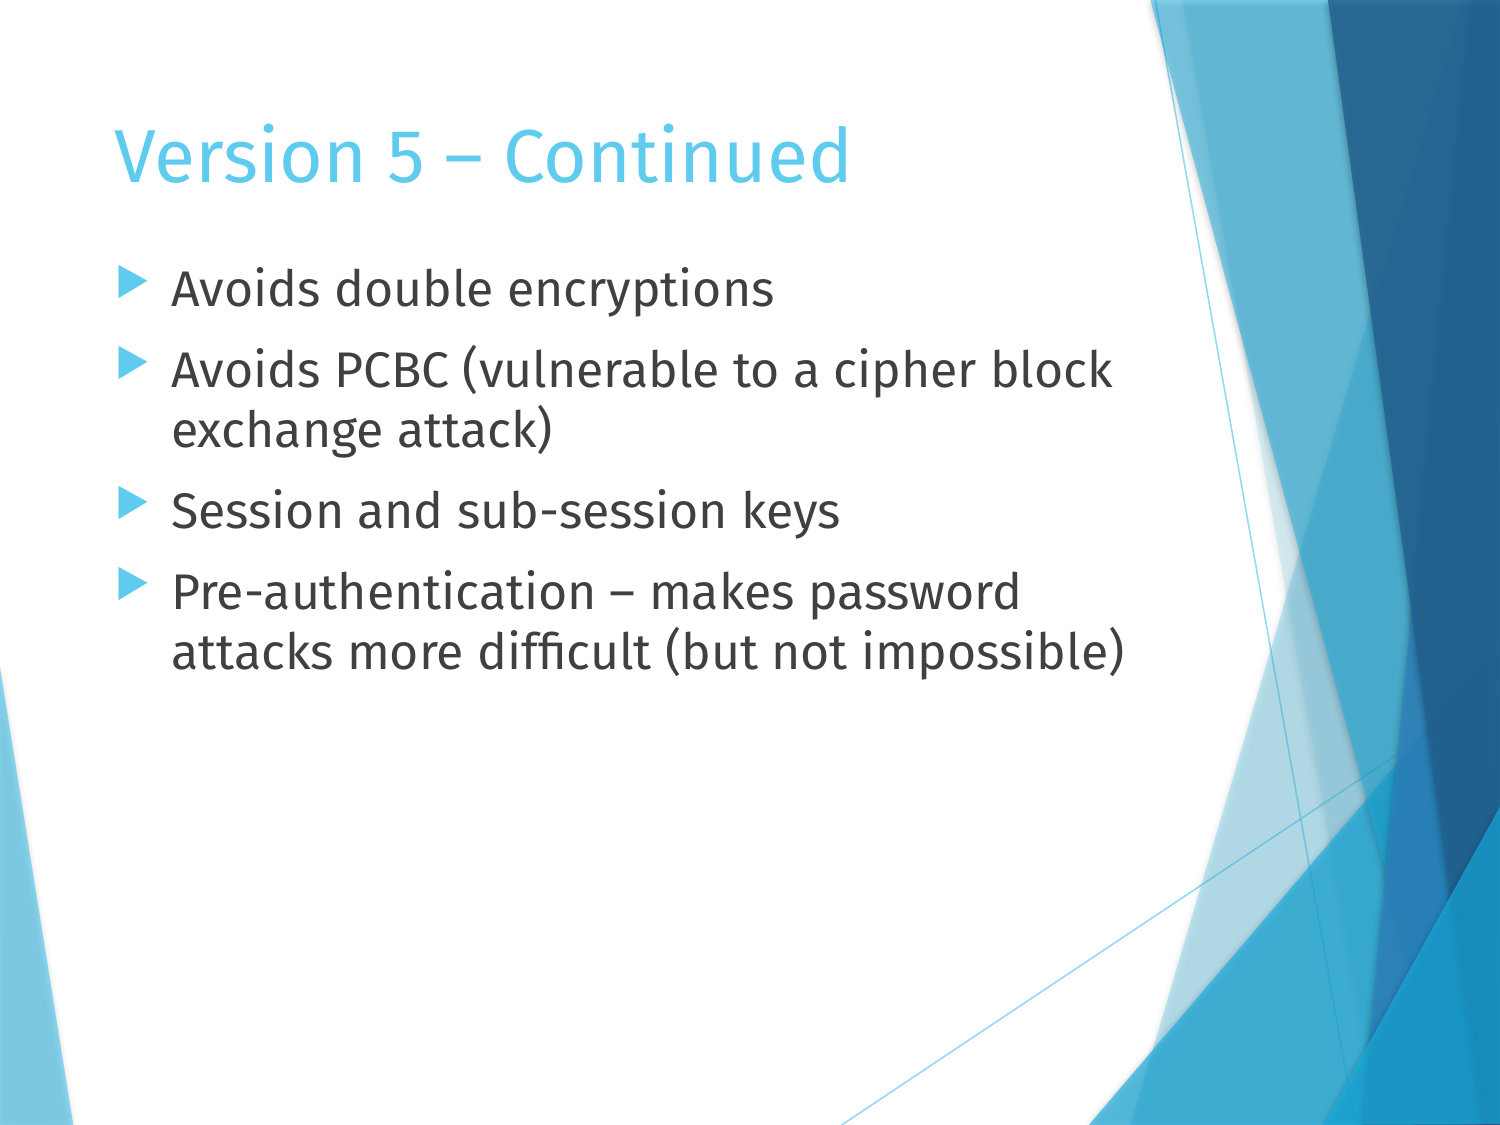

# Version 5 – Continued
Avoids double encryptions
Avoids PCBC (vulnerable to a cipher block exchange attack)
Session and sub-session keys
Pre-authentication – makes password attacks more difficult (but not impossible)